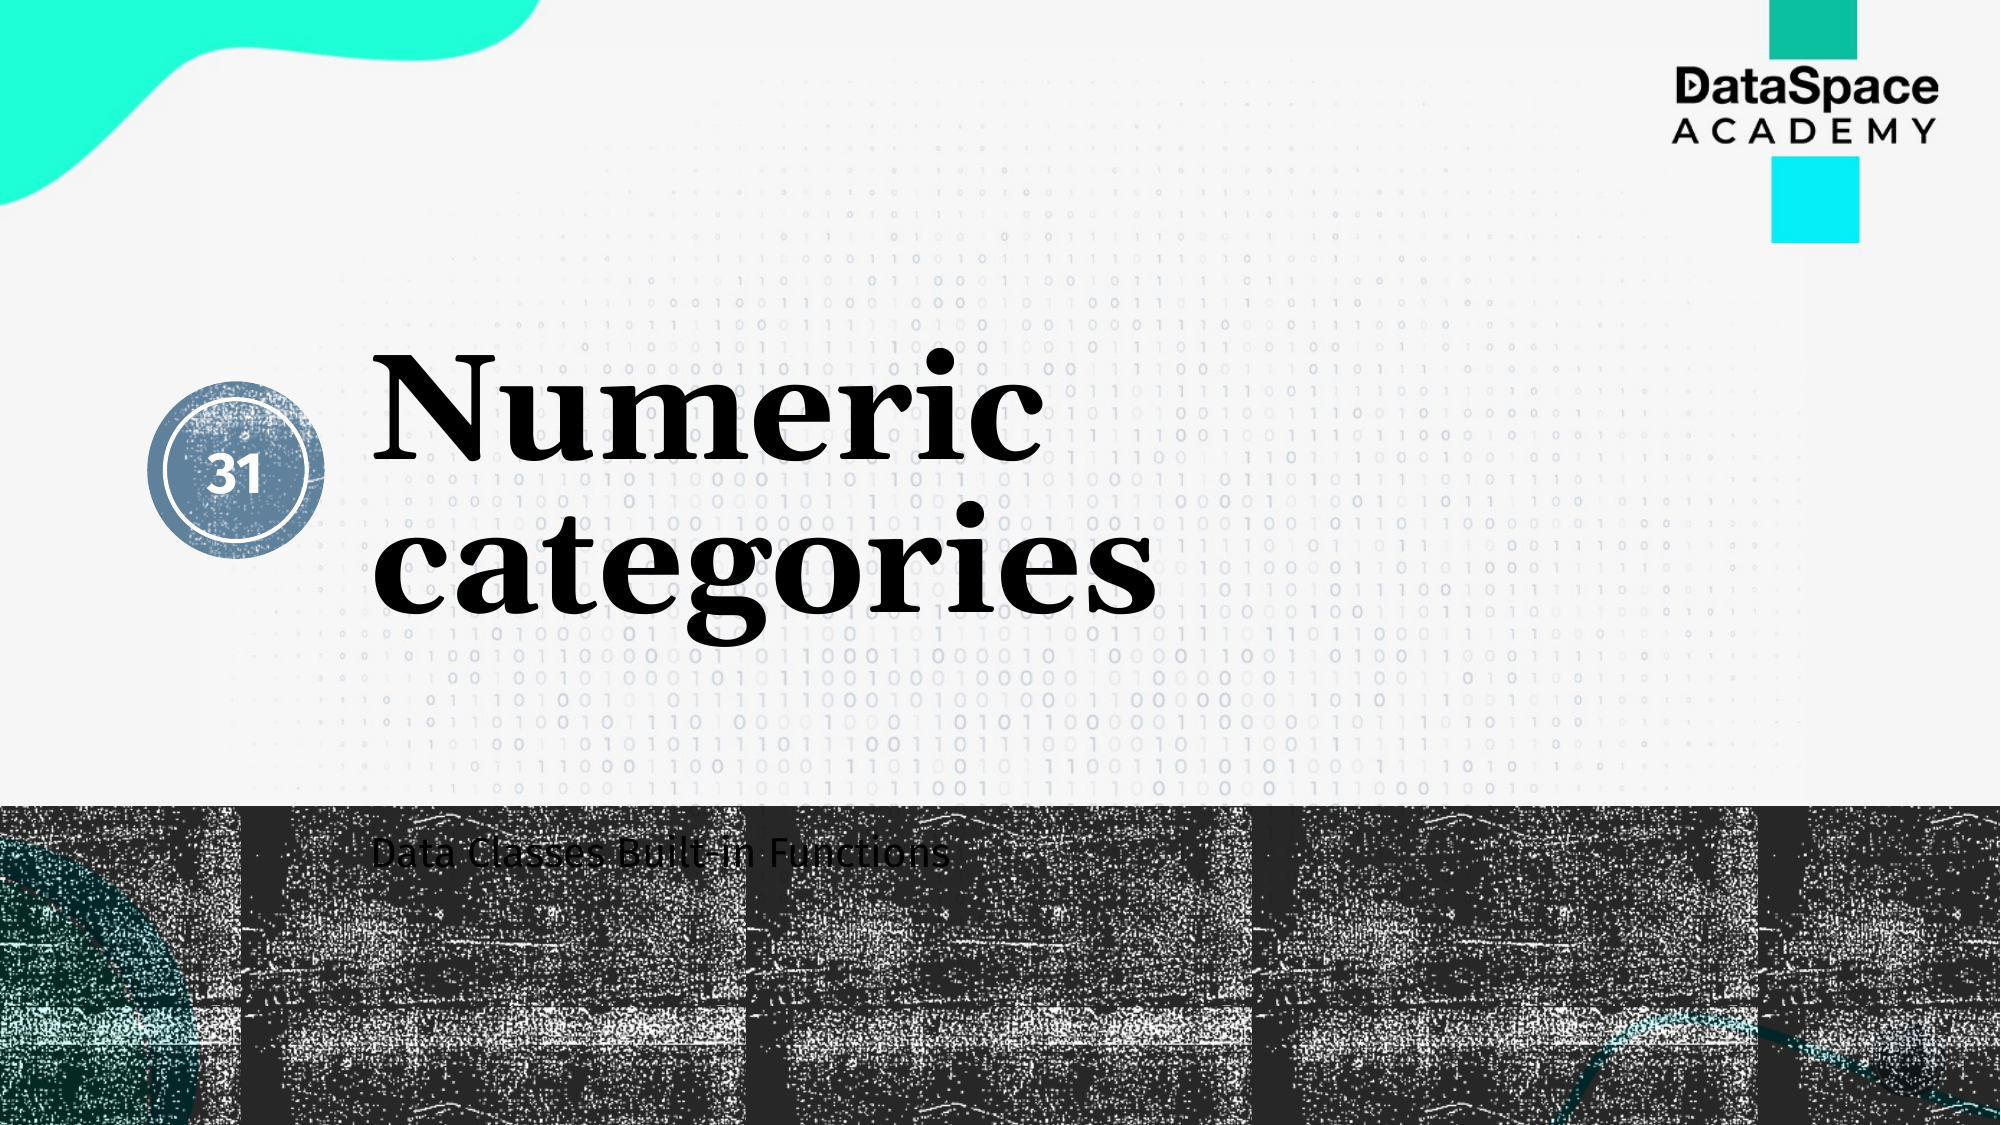

# Numeric categories
31
Data Classes Built-in Functions